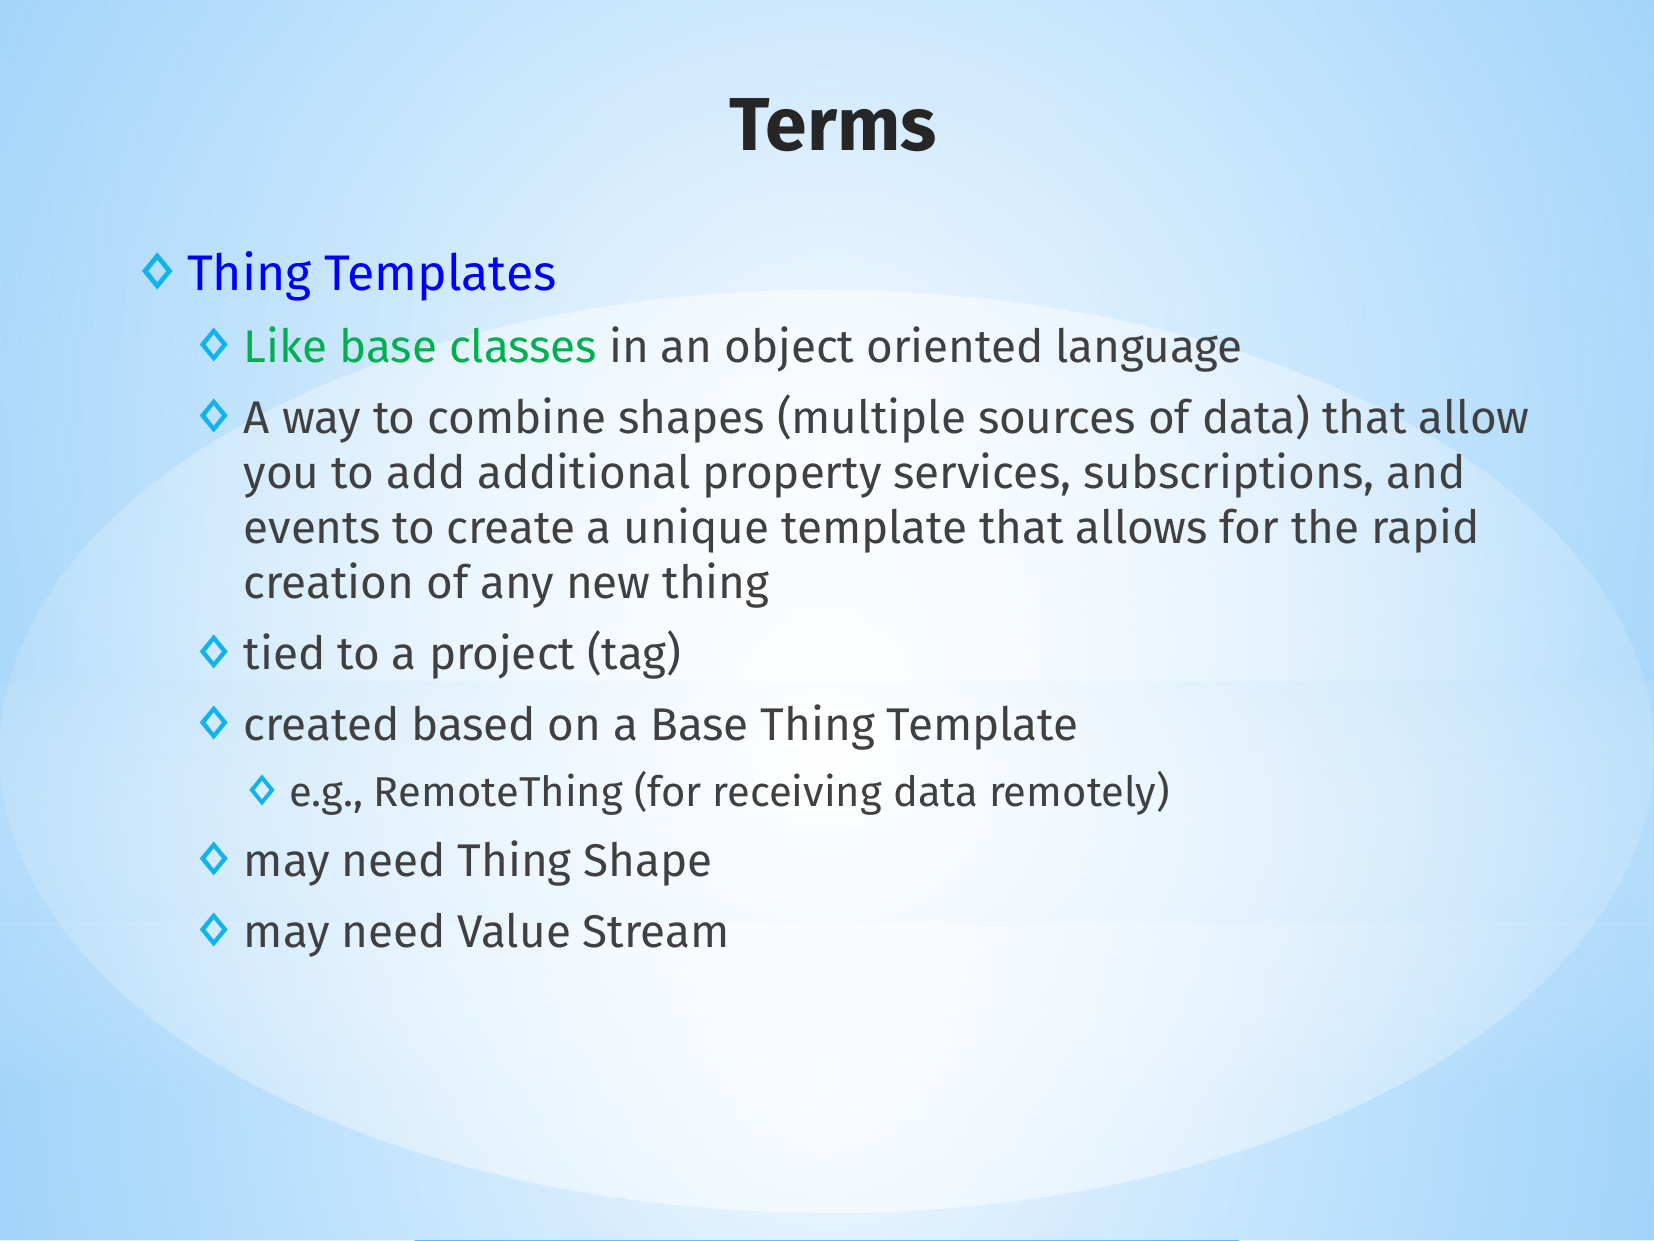

# Terms
Thing Templates
Like base classes in an object oriented language
A way to combine shapes (multiple sources of data) that allow you to add additional property services, subscriptions, and events to create a unique template that allows for the rapid creation of any new thing
tied to a project (tag)
created based on a Base Thing Template
e.g., RemoteThing (for receiving data remotely)
may need Thing Shape
may need Value Stream